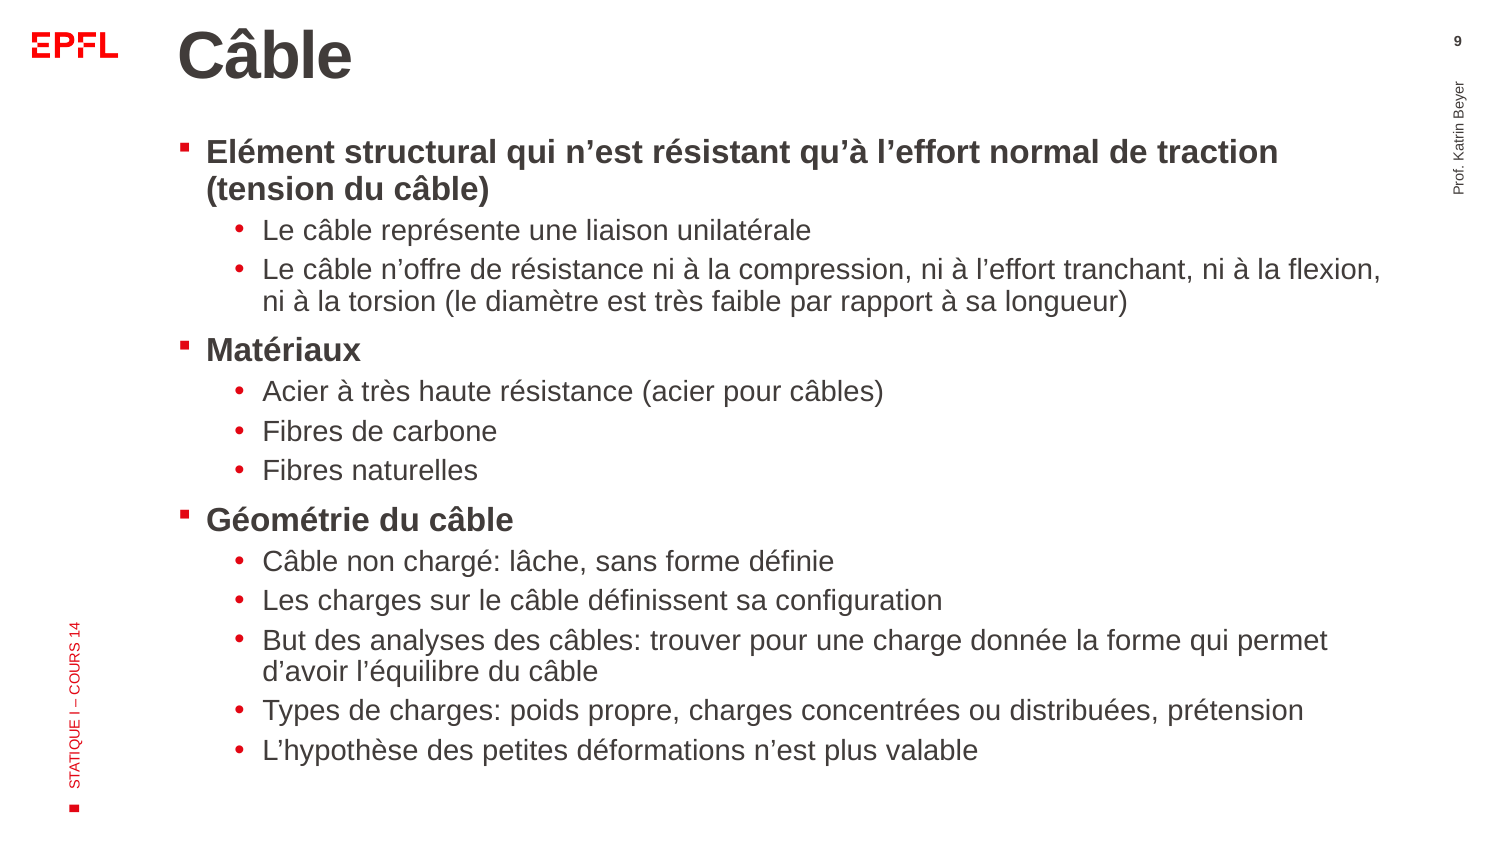

# Câble
9
Elément structural qui n’est résistant qu’à l’effort normal de traction (tension du câble)
Le câble représente une liaison unilatérale
Le câble n’offre de résistance ni à la compression, ni à l’effort tranchant, ni à la flexion, ni à la torsion (le diamètre est très faible par rapport à sa longueur)
Matériaux
Acier à très haute résistance (acier pour câbles)
Fibres de carbone
Fibres naturelles
Géométrie du câble
Câble non chargé: lâche, sans forme définie
Les charges sur le câble définissent sa configuration
But des analyses des câbles: trouver pour une charge donnée la forme qui permet d’avoir l’équilibre du câble
Types de charges: poids propre, charges concentrées ou distribuées, prétension
L’hypothèse des petites déformations n’est plus valable
Prof. Katrin Beyer
STATIQUE I – COURS 14